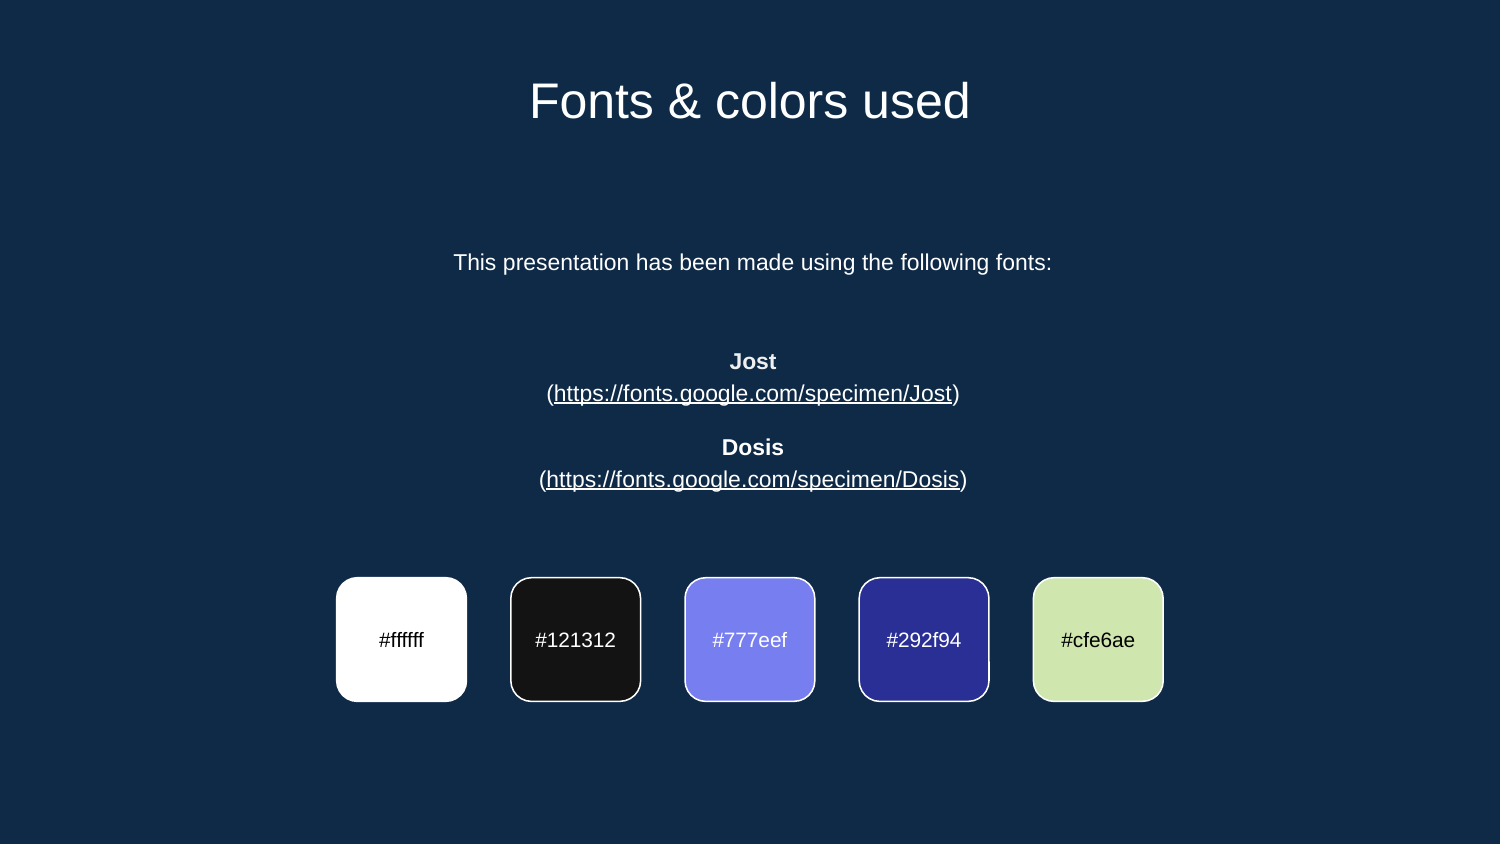

# Fonts & colors used
This presentation has been made using the following fonts:

Jost
(https://fonts.google.com/specimen/Jost)

Dosis
(https://fonts.google.com/specimen/Dosis)

#ffffff
#121312
#777eef
#292f94
#cfe6ae